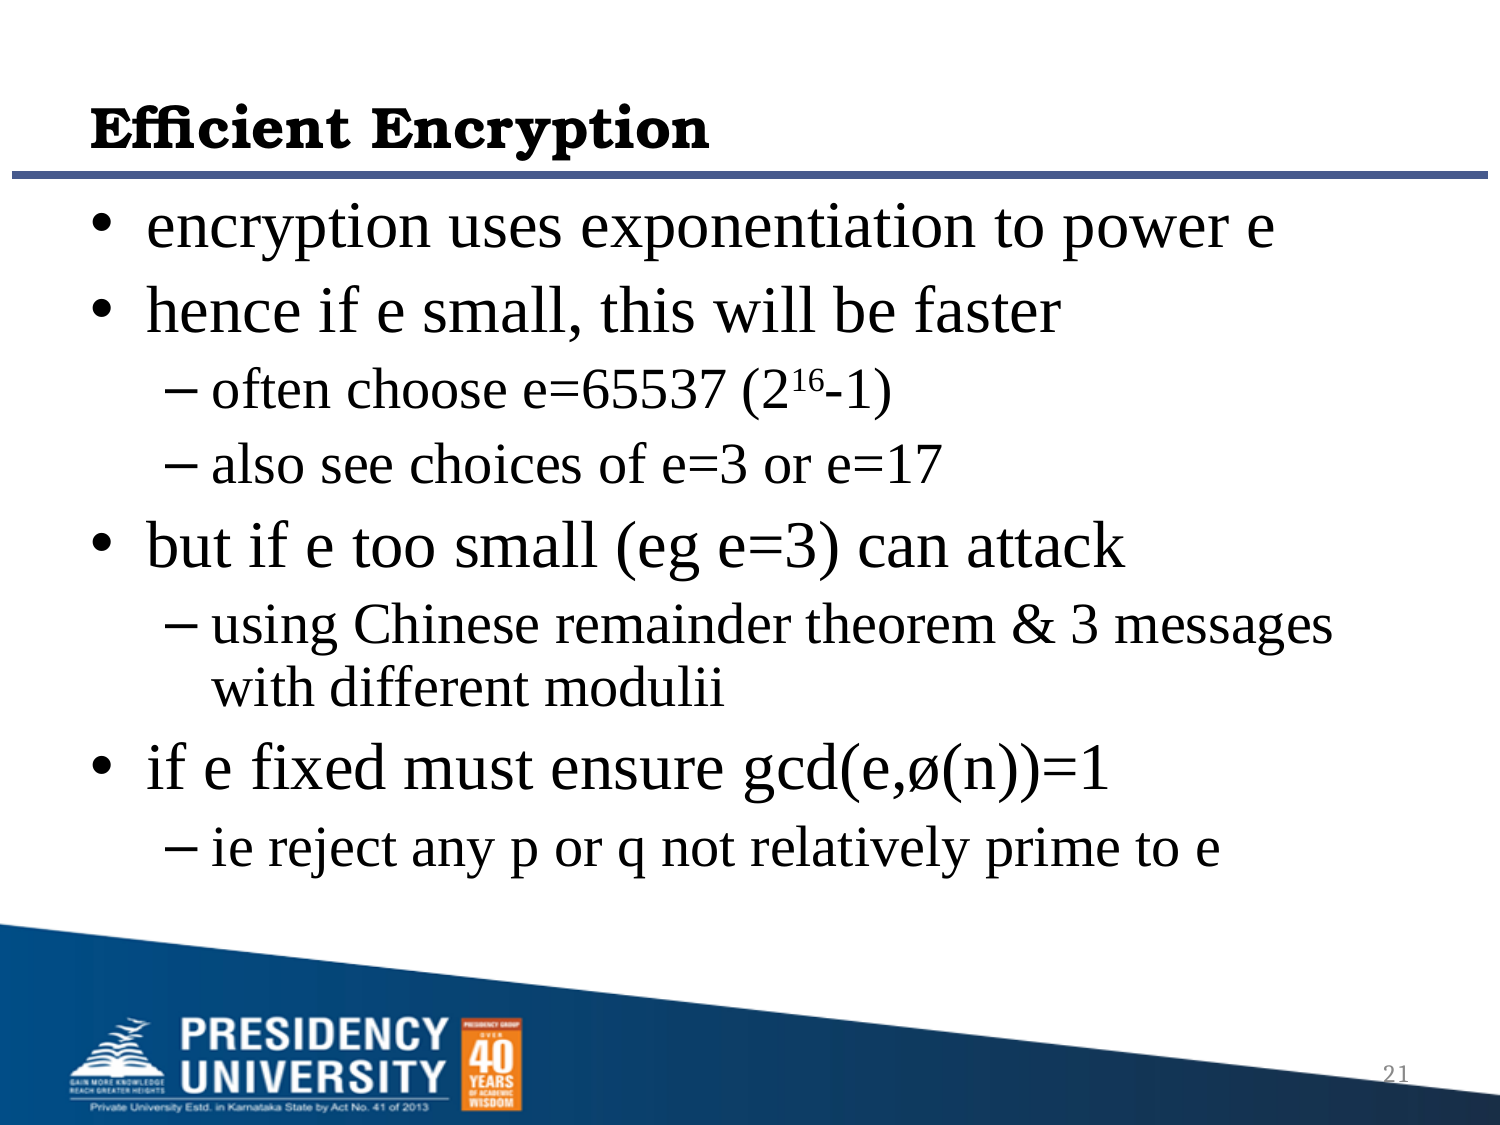

# Efficient Encryption
encryption uses exponentiation to power e
hence if e small, this will be faster
often choose e=65537 (216-1)
also see choices of e=3 or e=17
but if e too small (eg e=3) can attack
using Chinese remainder theorem & 3 messages with different modulii
if e fixed must ensure gcd(e,ø(n))=1
ie reject any p or q not relatively prime to e

21